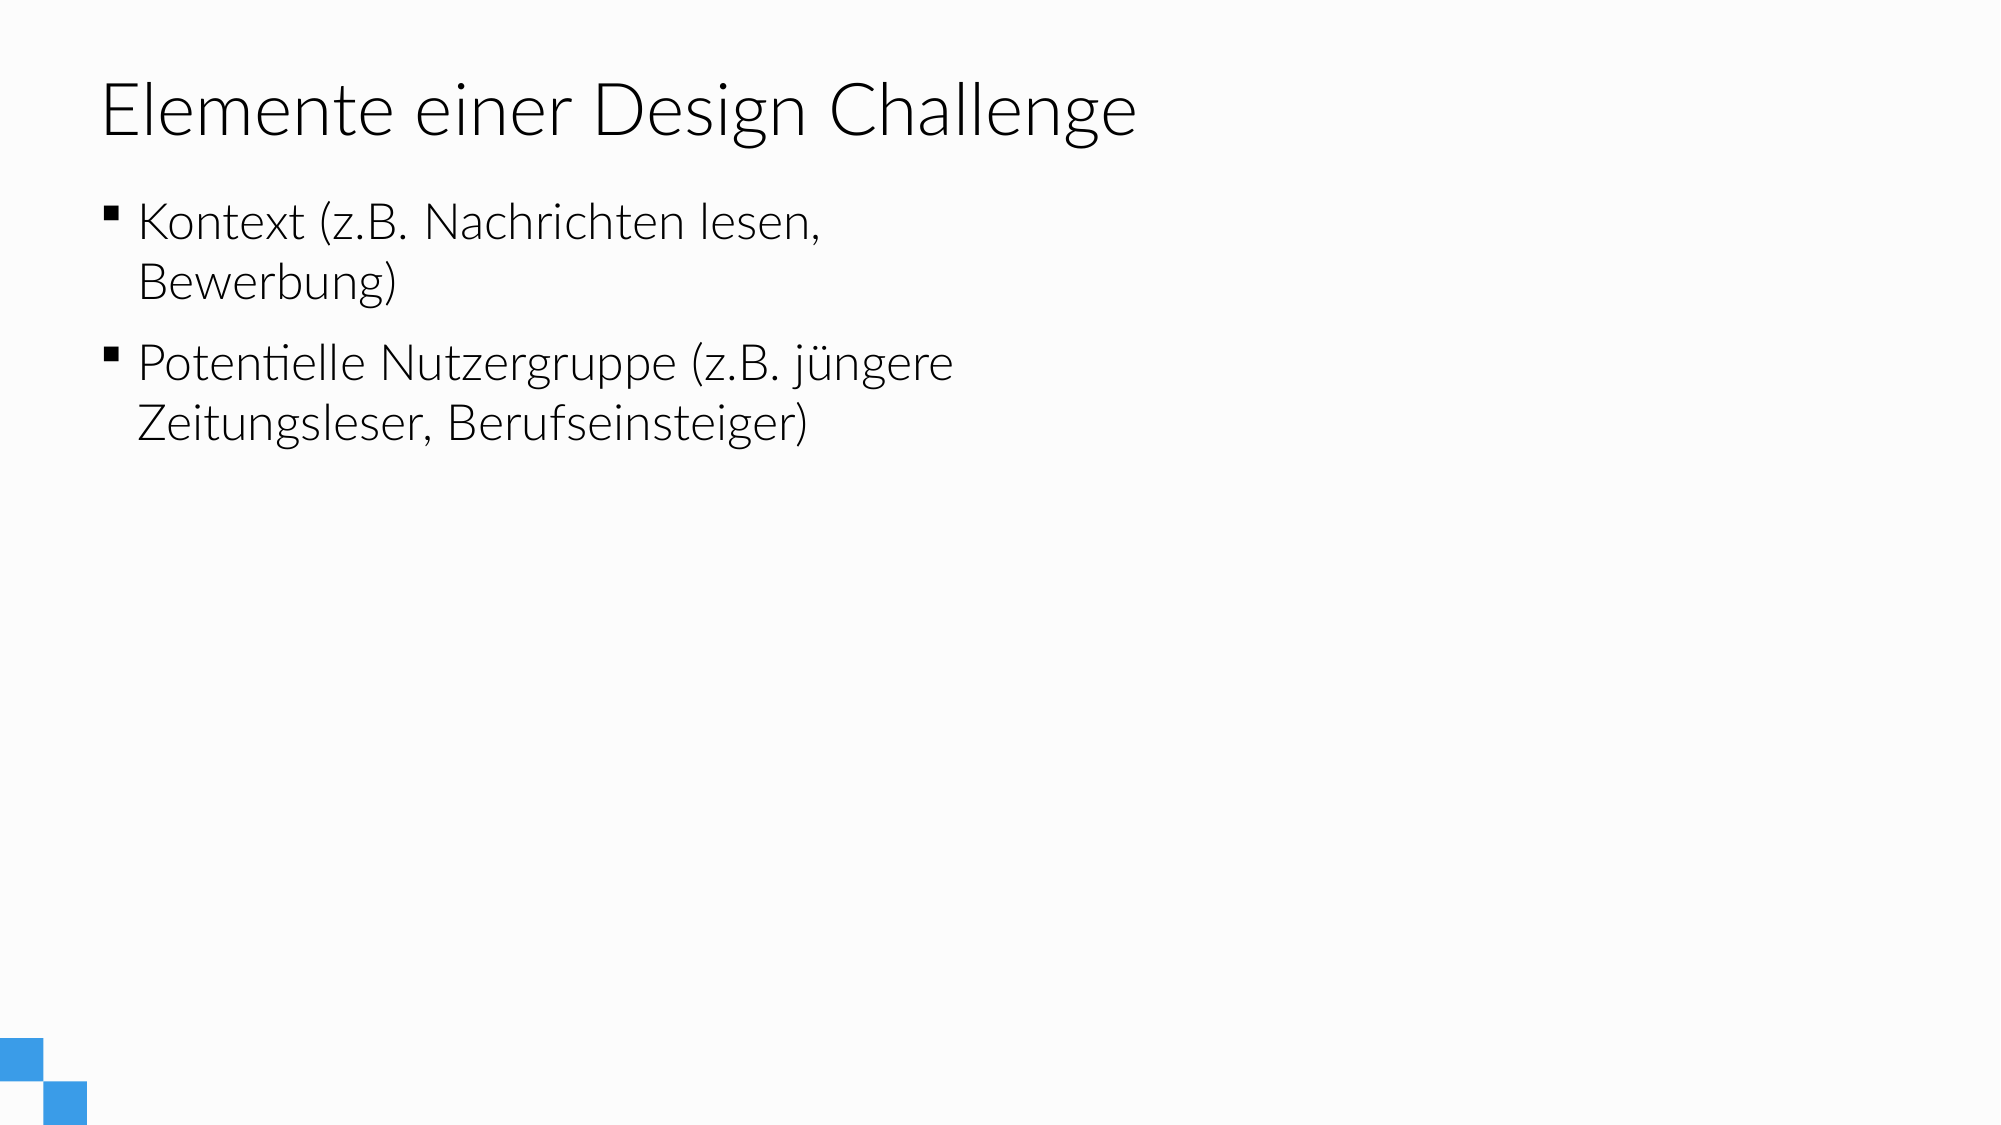

# Elemente einer Design Challenge
Kontext (z.B. Nachrichten lesen, Bewerbung)
Potentielle Nutzergruppe (z.B. jüngere Zeitungsleser, Berufseinsteiger)